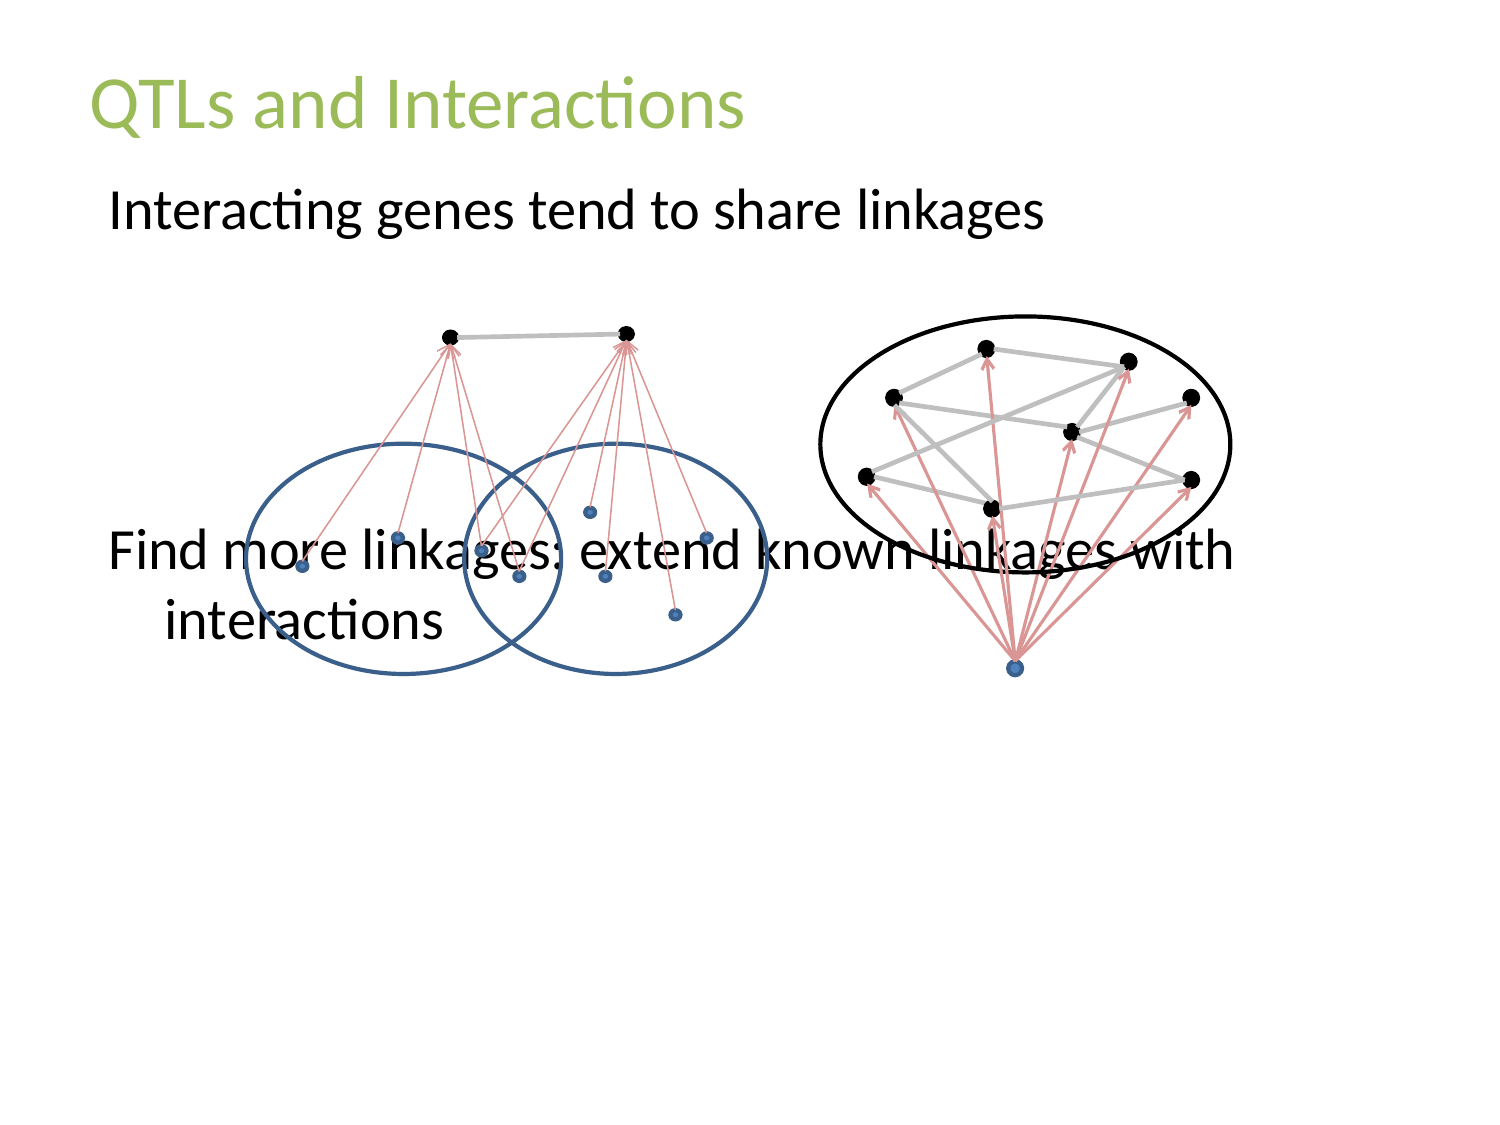

QTLs and Interactions
Interacting genes tend to share linkages

Find more linkages: extend known linkages with interactions